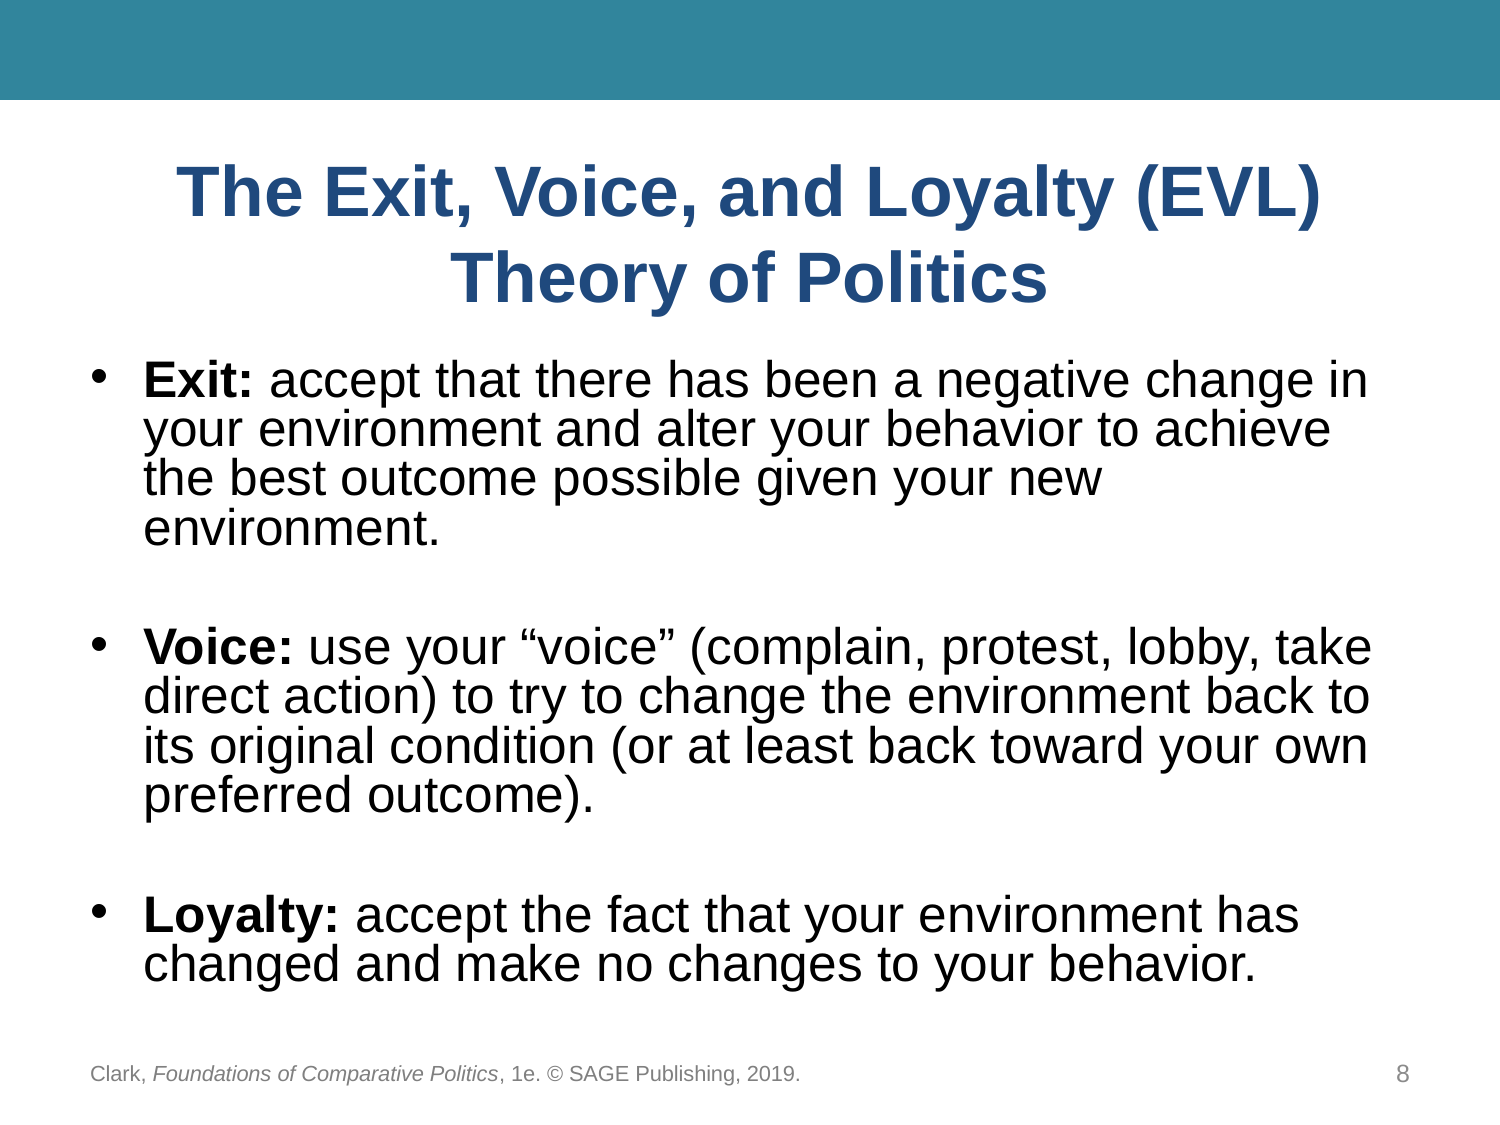

# The Exit, Voice, and Loyalty (EVL) Theory of Politics
Exit: accept that there has been a negative change in your environment and alter your behavior to achieve the best outcome possible given your new environment.

Voice: use your “voice” (complain, protest, lobby, take direct action) to try to change the environment back to its original condition (or at least back toward your own preferred outcome).

Loyalty: accept the fact that your environment has changed and make no changes to your behavior.

Clark, Foundations of Comparative Politics, 1e. © SAGE Publishing, 2019.
8